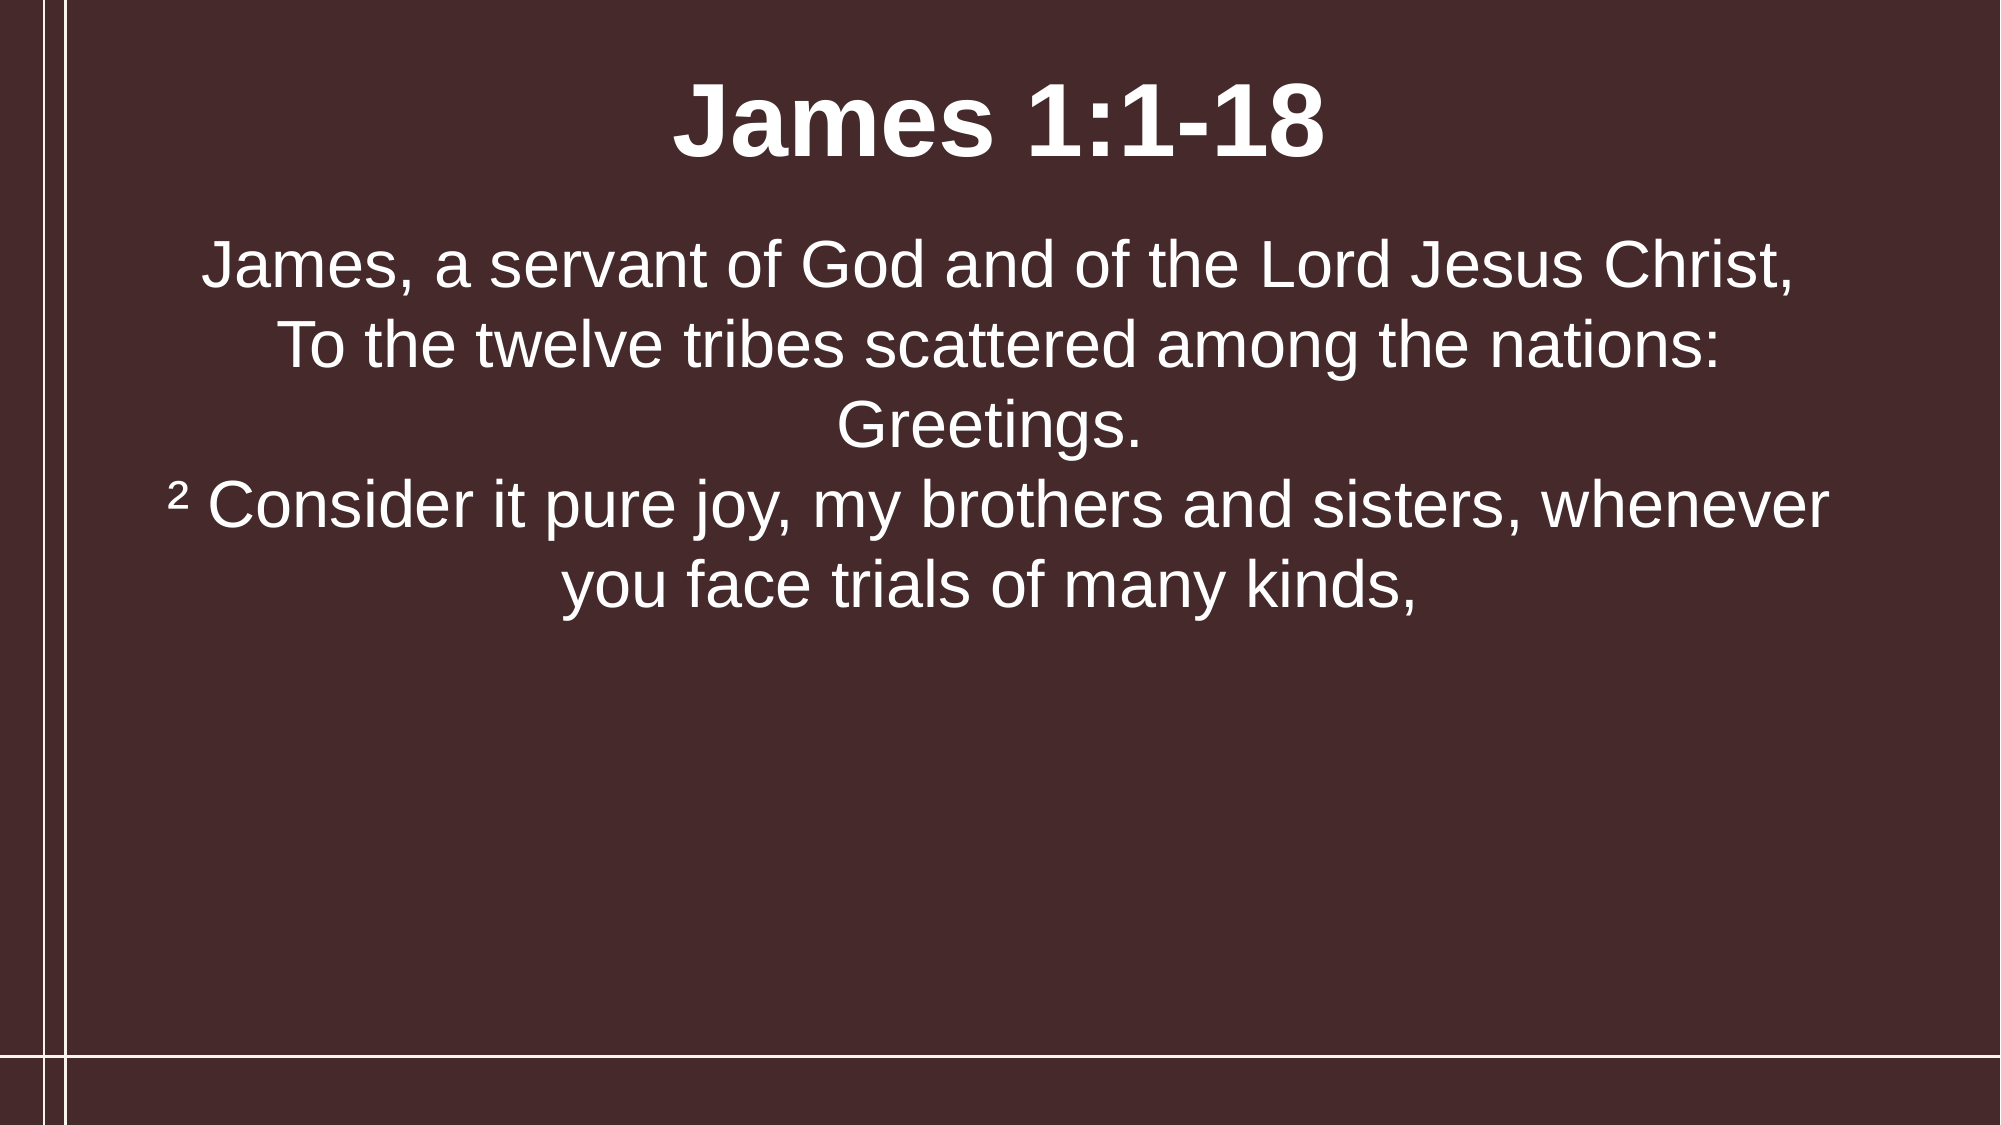

James 1:1-18
James, a servant of God and of the Lord Jesus Christ,
To the twelve tribes scattered among the nations:
Greetings.
² Consider it pure joy, my brothers and sisters, whenever you face trials of many kinds,